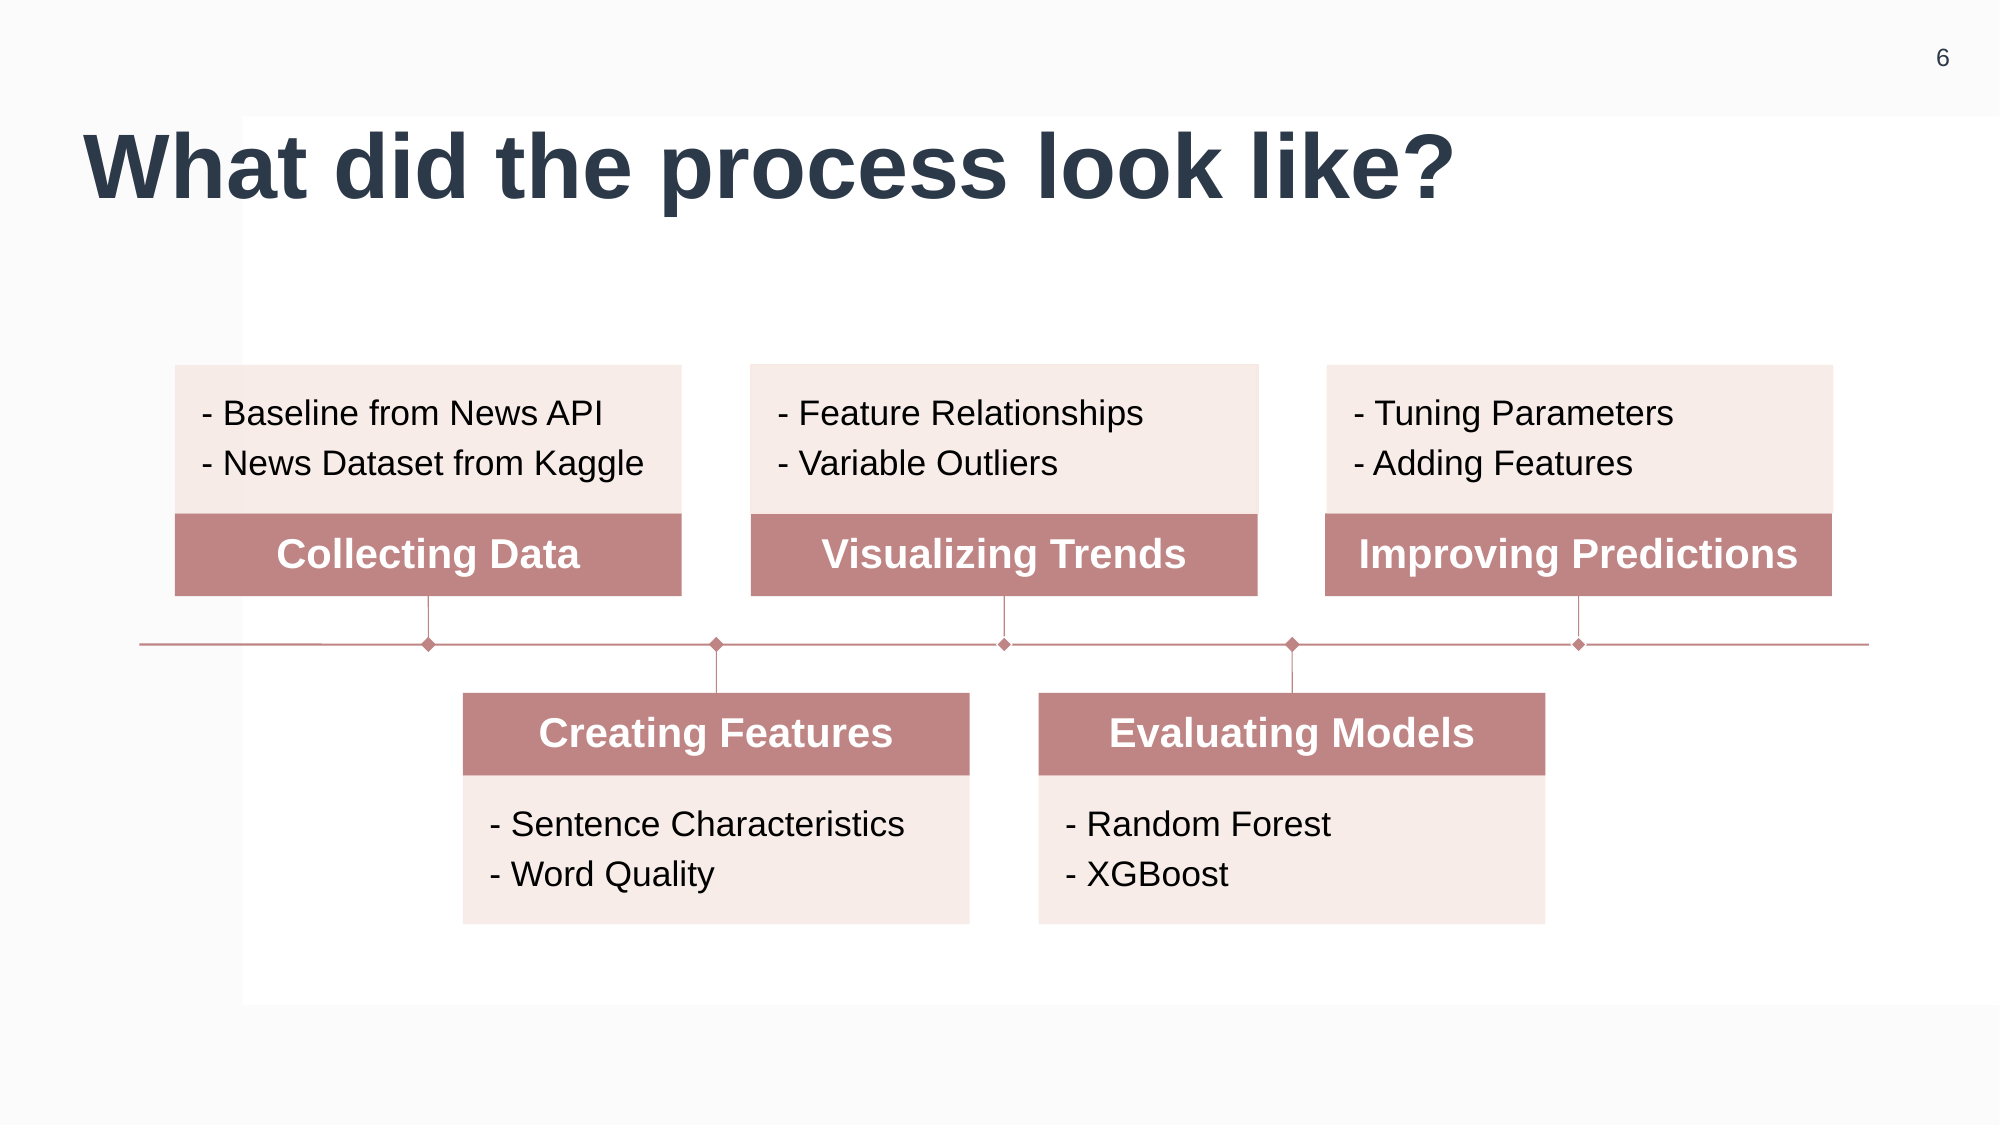

6
# What did the process look like?
Collecting Data
- Baseline from News API
- News Dataset from Kaggle
Creating Features
- Sentence Characteristics
- Word Quality
Visualizing Trends
- Feature Relationships
- Variable Outliers
Evaluating Models
- Random Forest
- XGBoost
Improving Predictions
- Tuning Parameters
- Adding Features